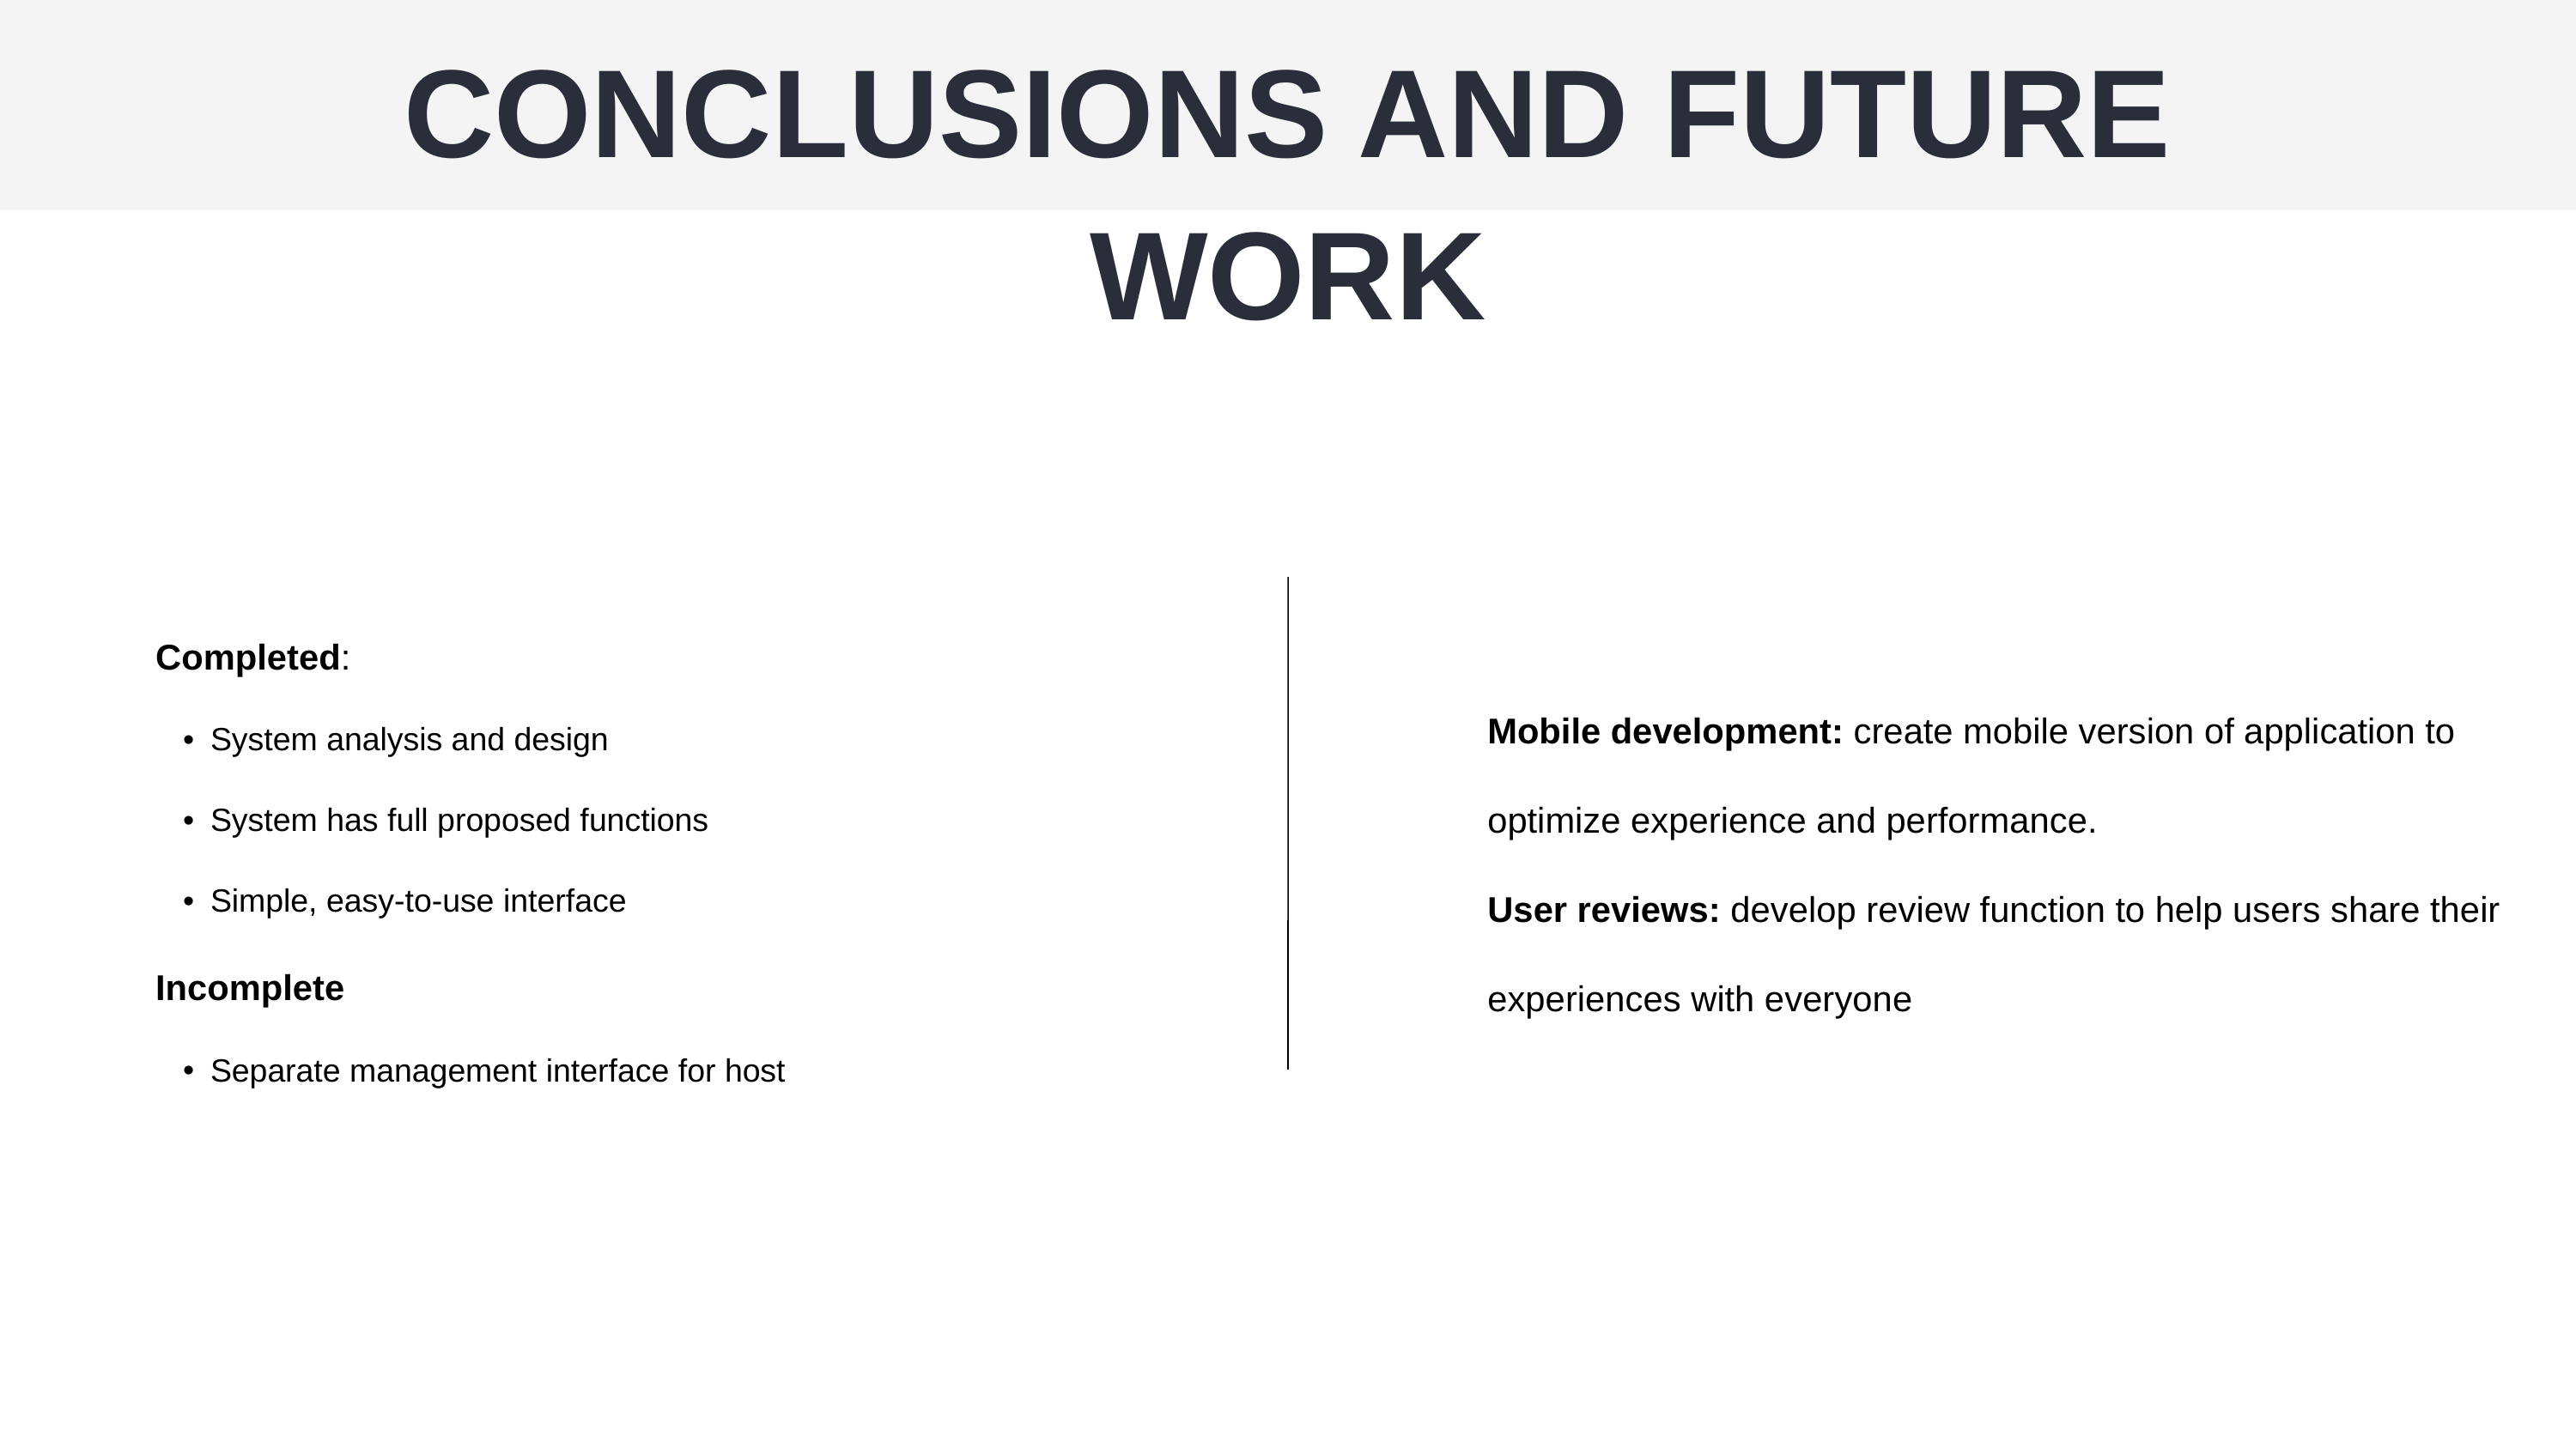

CONCLUSIONS AND FUTURE WORK
| Completed: System analysis and design System has full proposed functions Simple, easy-to-use interface Incomplete Separate management interface for host |
| --- |

| Mobile development: create mobile version of application to optimize experience and performance. User reviews: develop review function to help users share their experiences with everyone |
| --- |